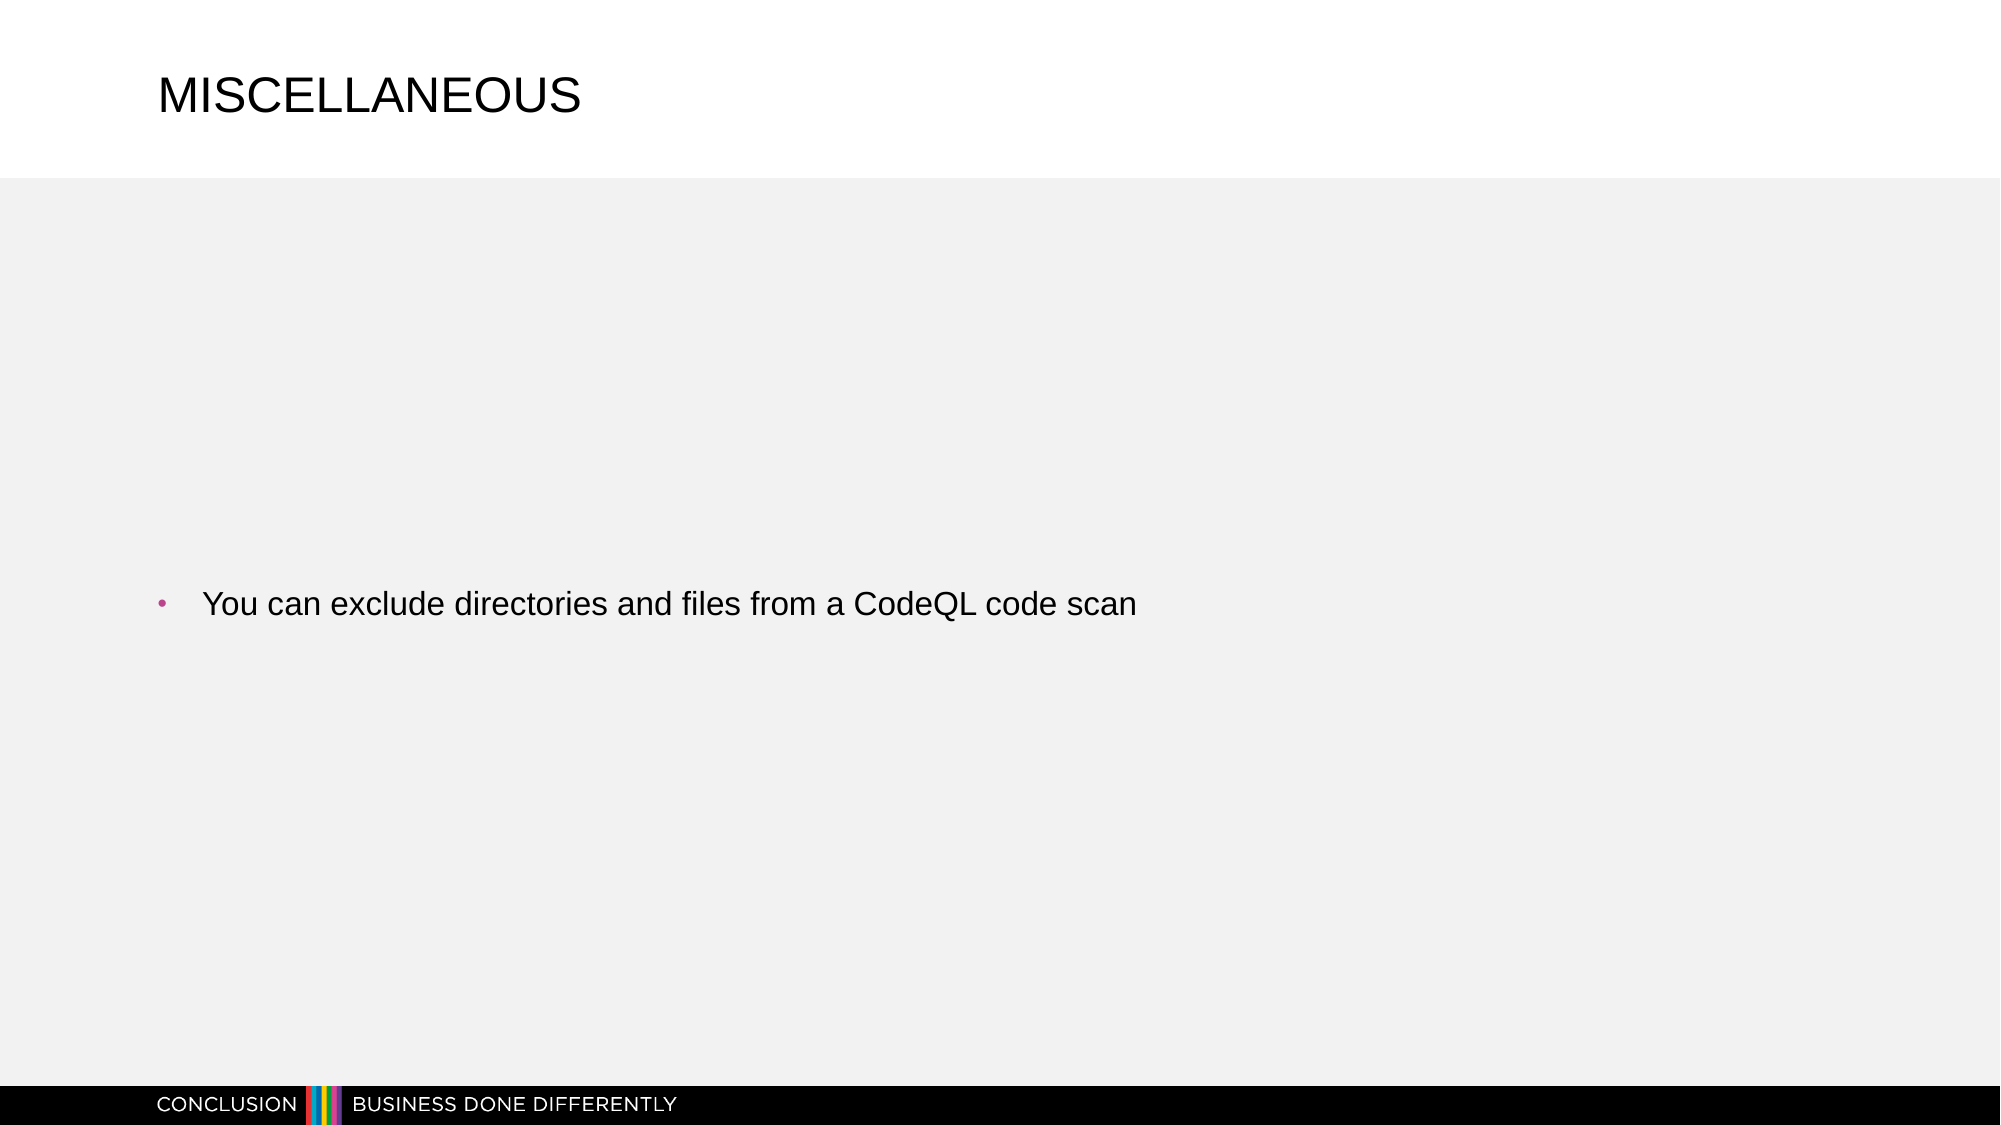

# Miscellaneous
You can exclude directories and files from a CodeQL code scan